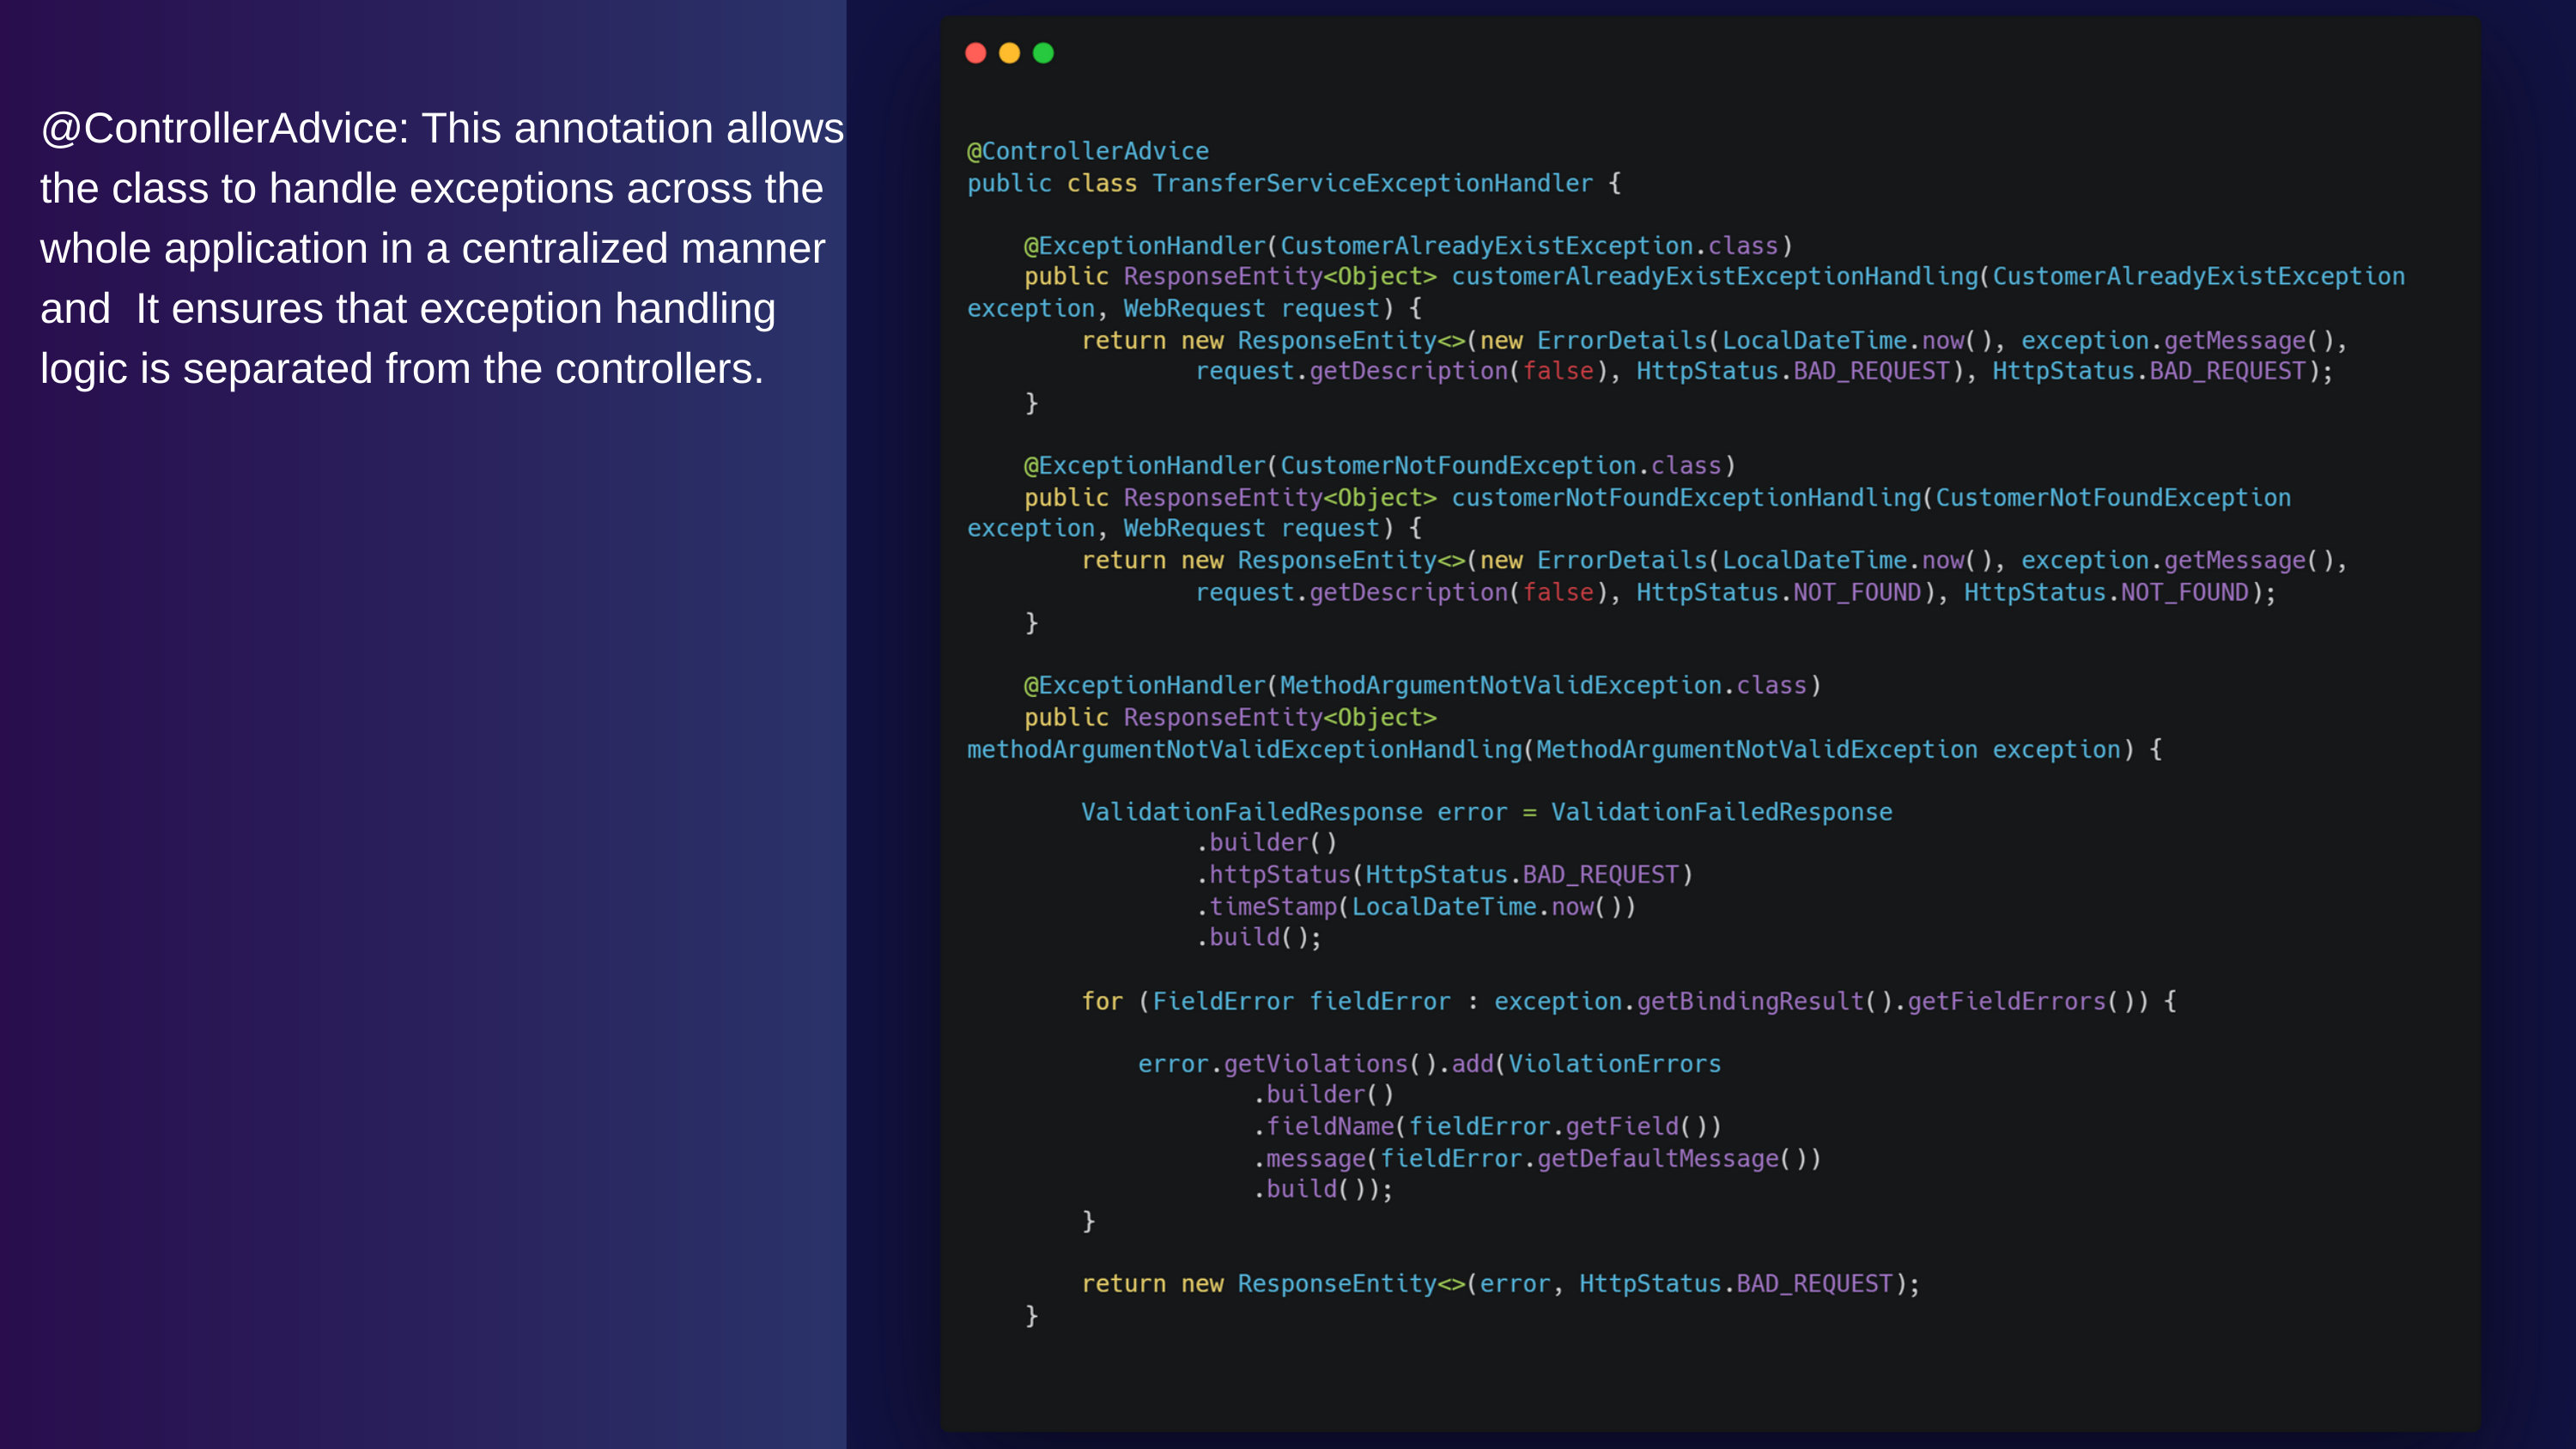

@ControllerAdvice: This annotation allows the class to handle exceptions across the whole application in a centralized manner and  It ensures that exception handling logic is separated from the controllers.